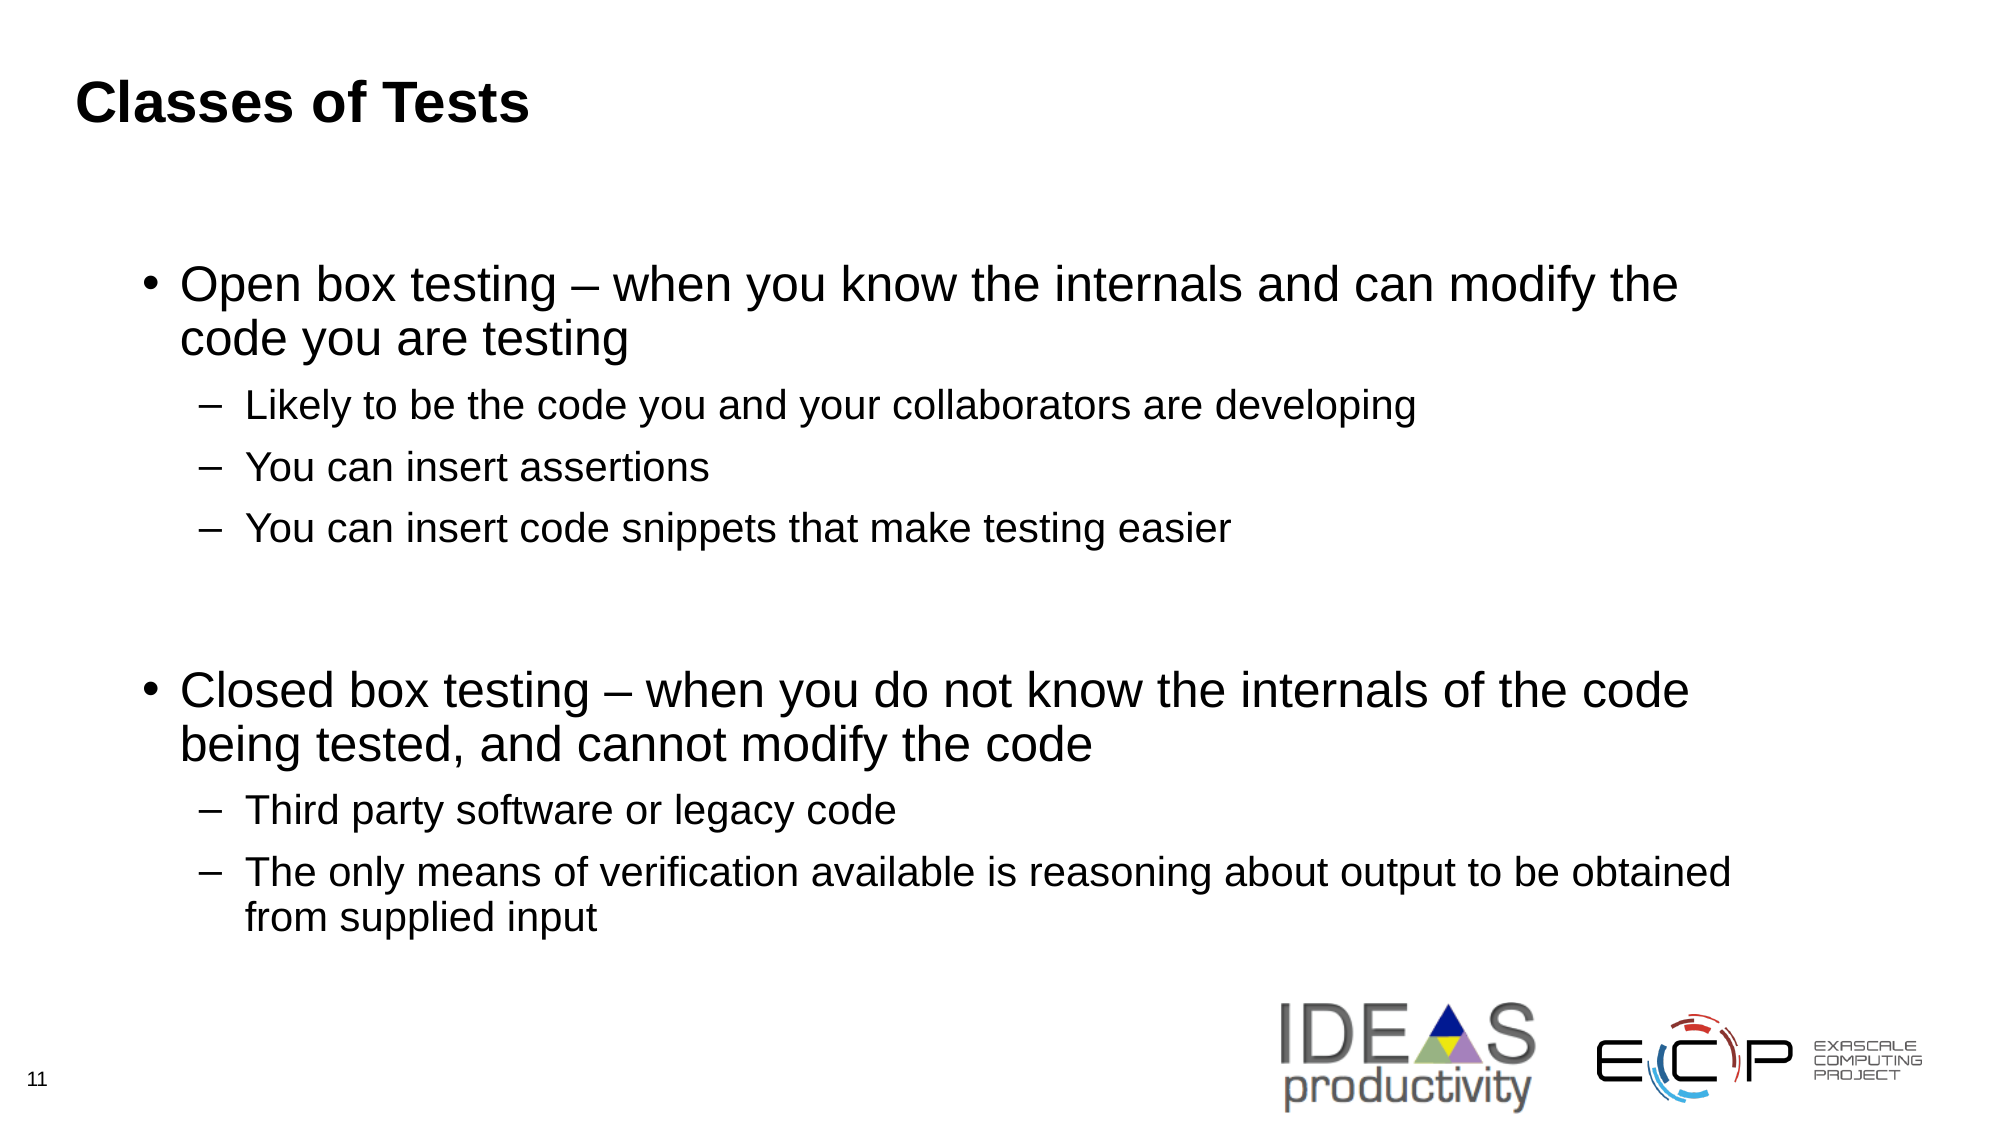

# Classes of Tests

Open box testing – when you know the internals and can modify the code you are testing
Likely to be the code you and your collaborators are developing
You can insert assertions
You can insert code snippets that make testing easier

Closed box testing – when you do not know the internals of the code being tested, and cannot modify the code
Third party software or legacy code
The only means of verification available is reasoning about output to be obtained from supplied input